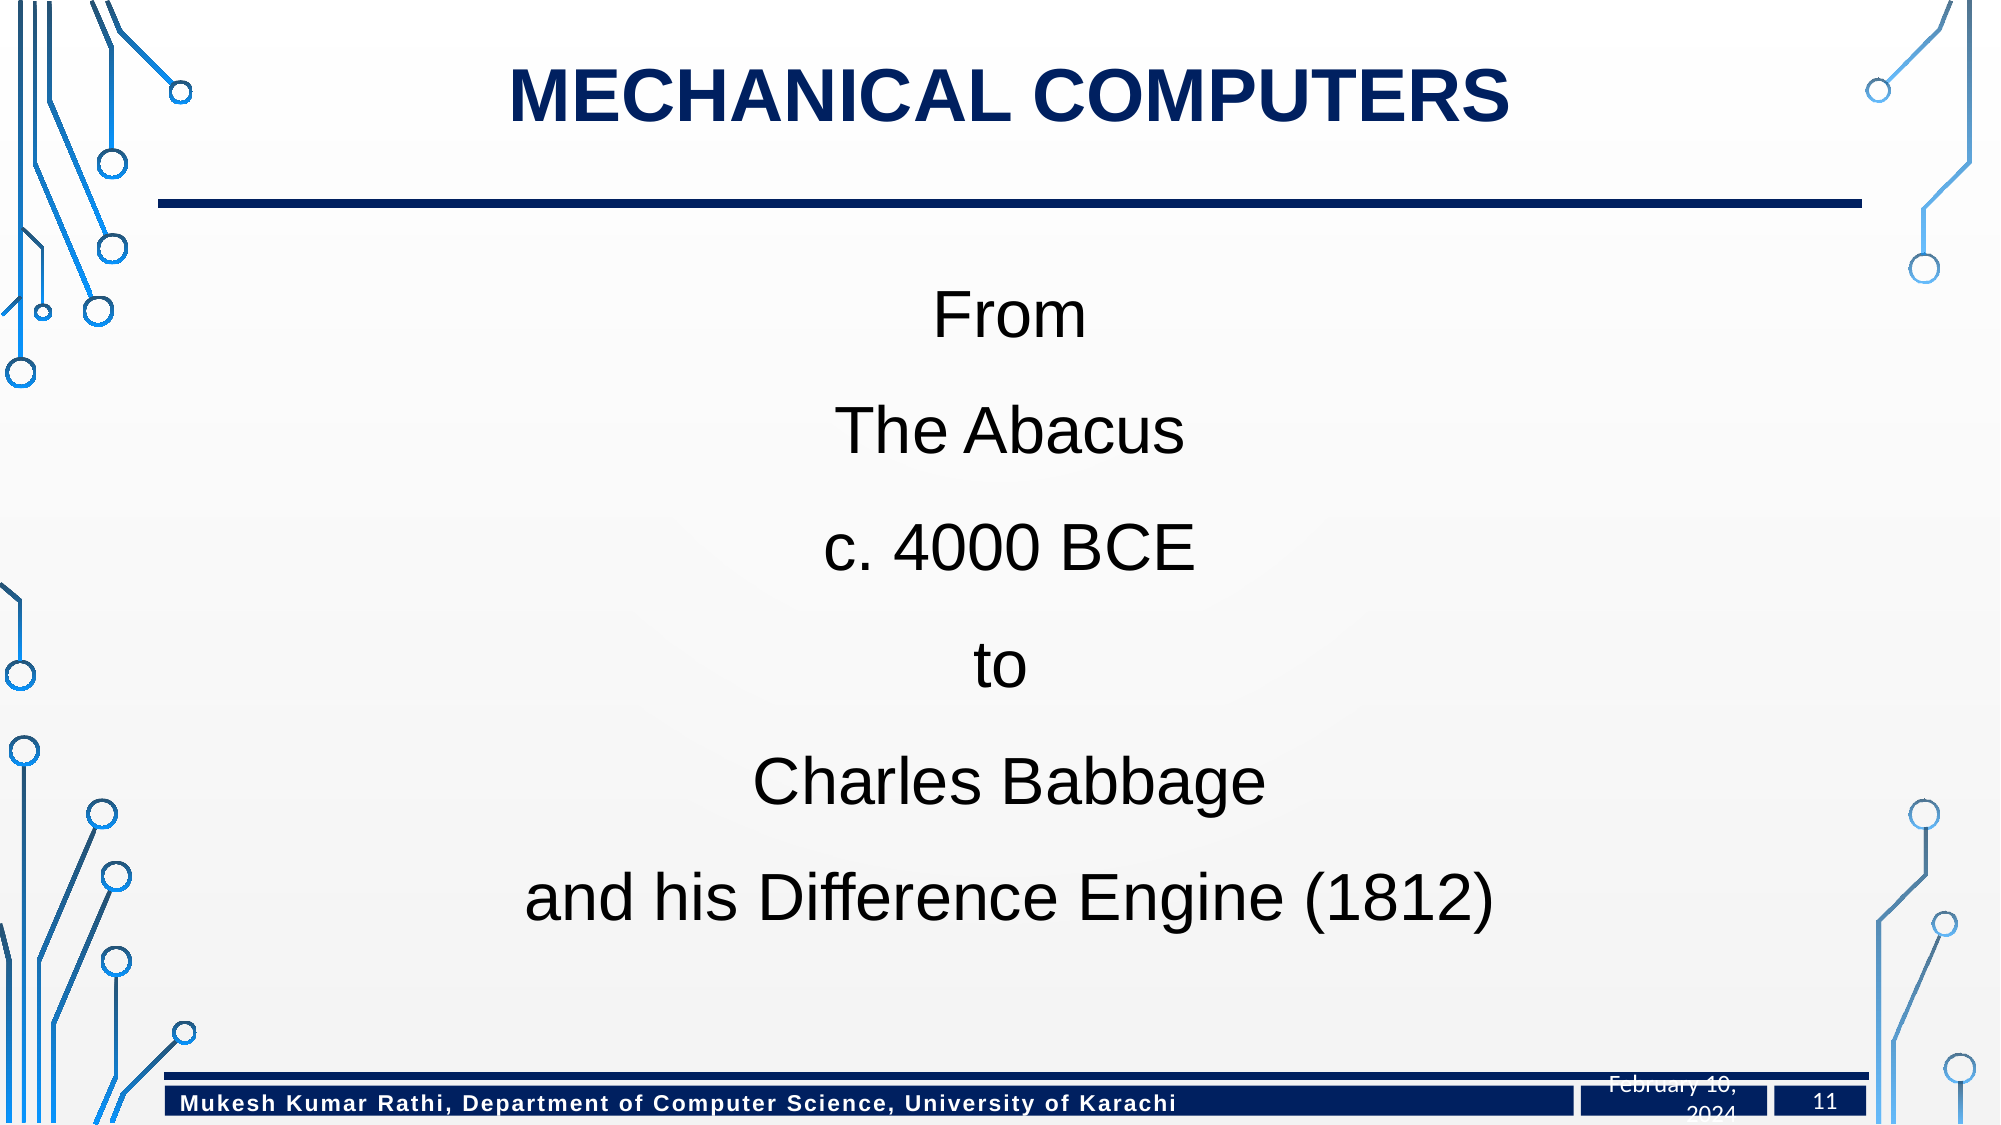

# Mechanical computers
From
The Abacus
c. 4000 BCE
to
Charles Babbage
and his Difference Engine (1812)

February 10, 2024
11